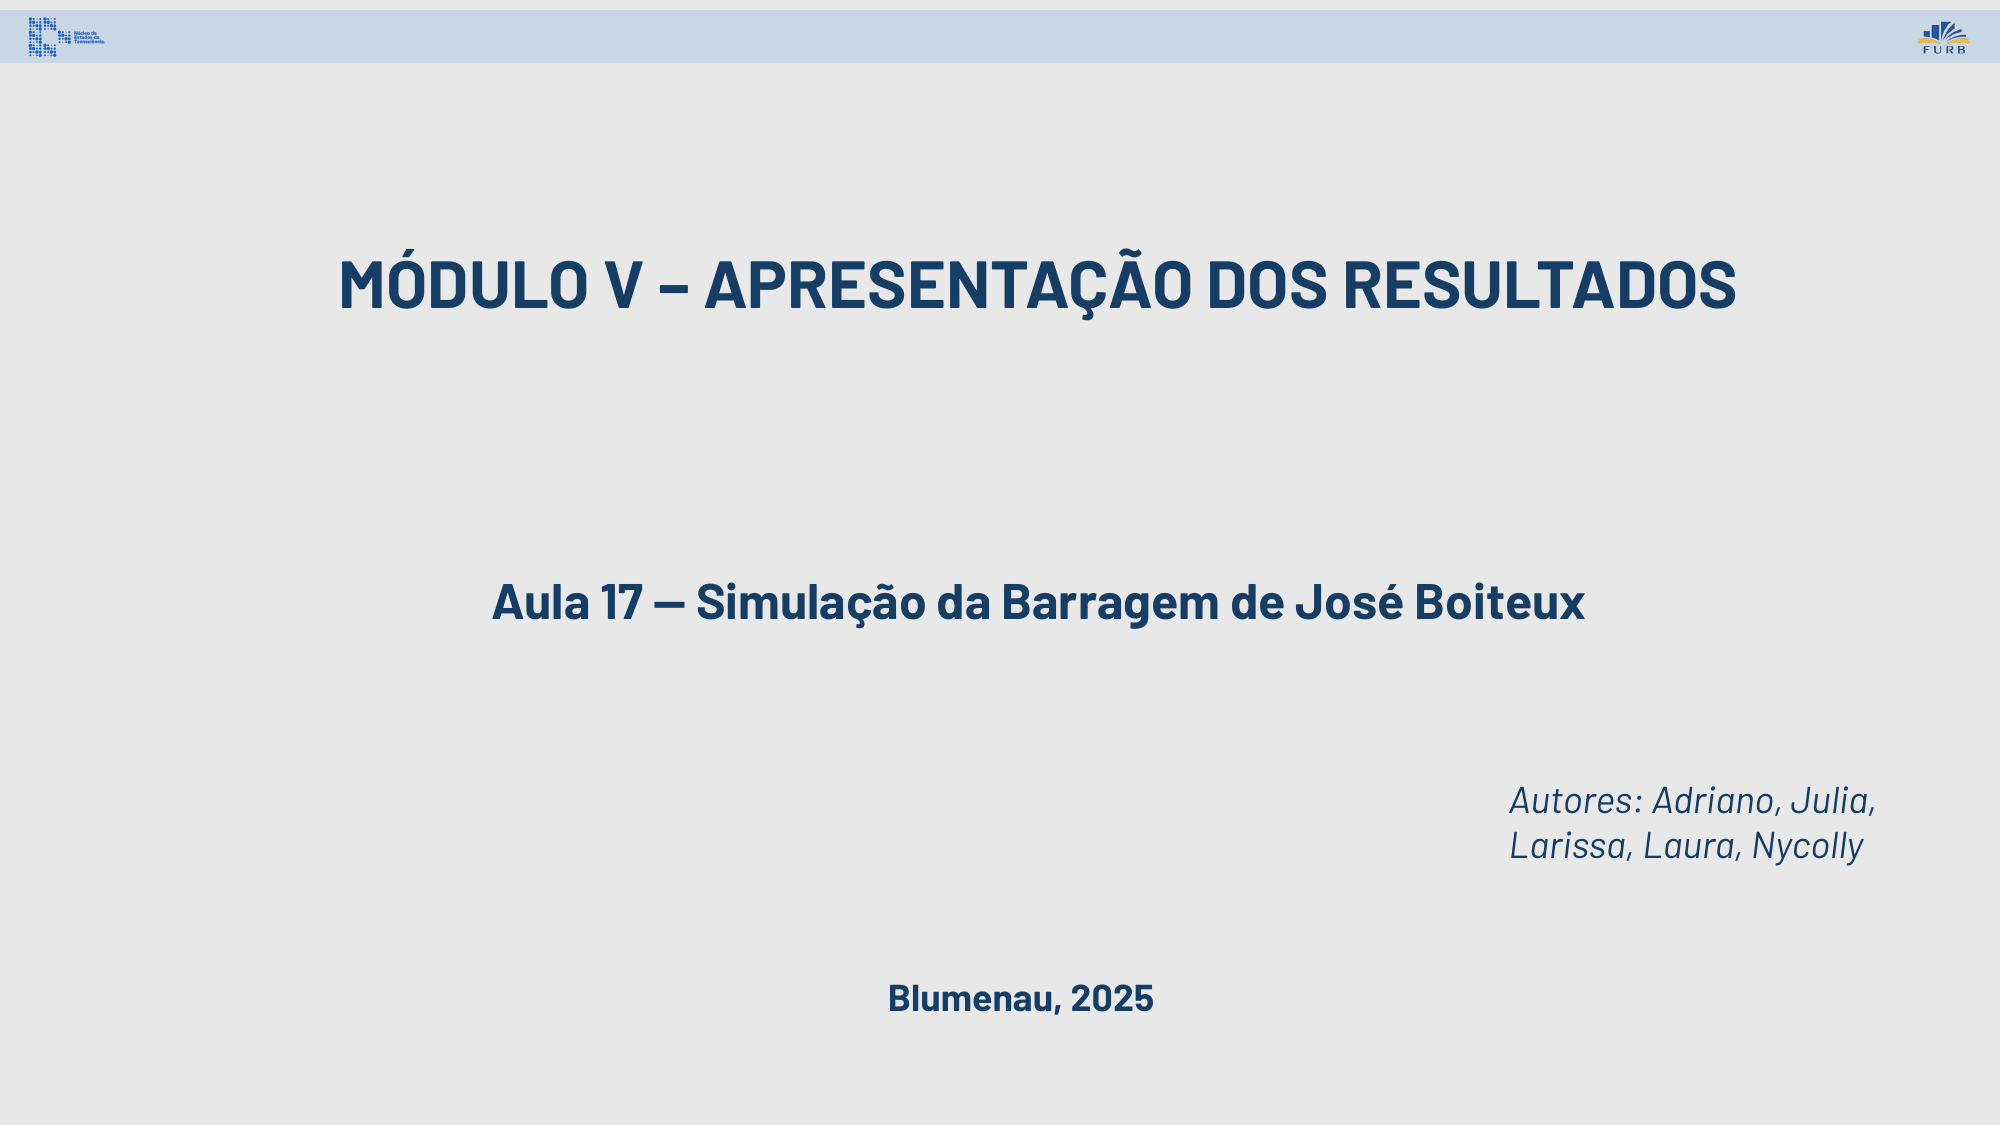

MÓDULO V – APRESENTAÇÃO DOS RESULTADOS
Aula 17 — Simulação da Barragem de José Boiteux
Autores: Adriano, Julia, Larissa, Laura, Nycolly

Blumenau, 2025